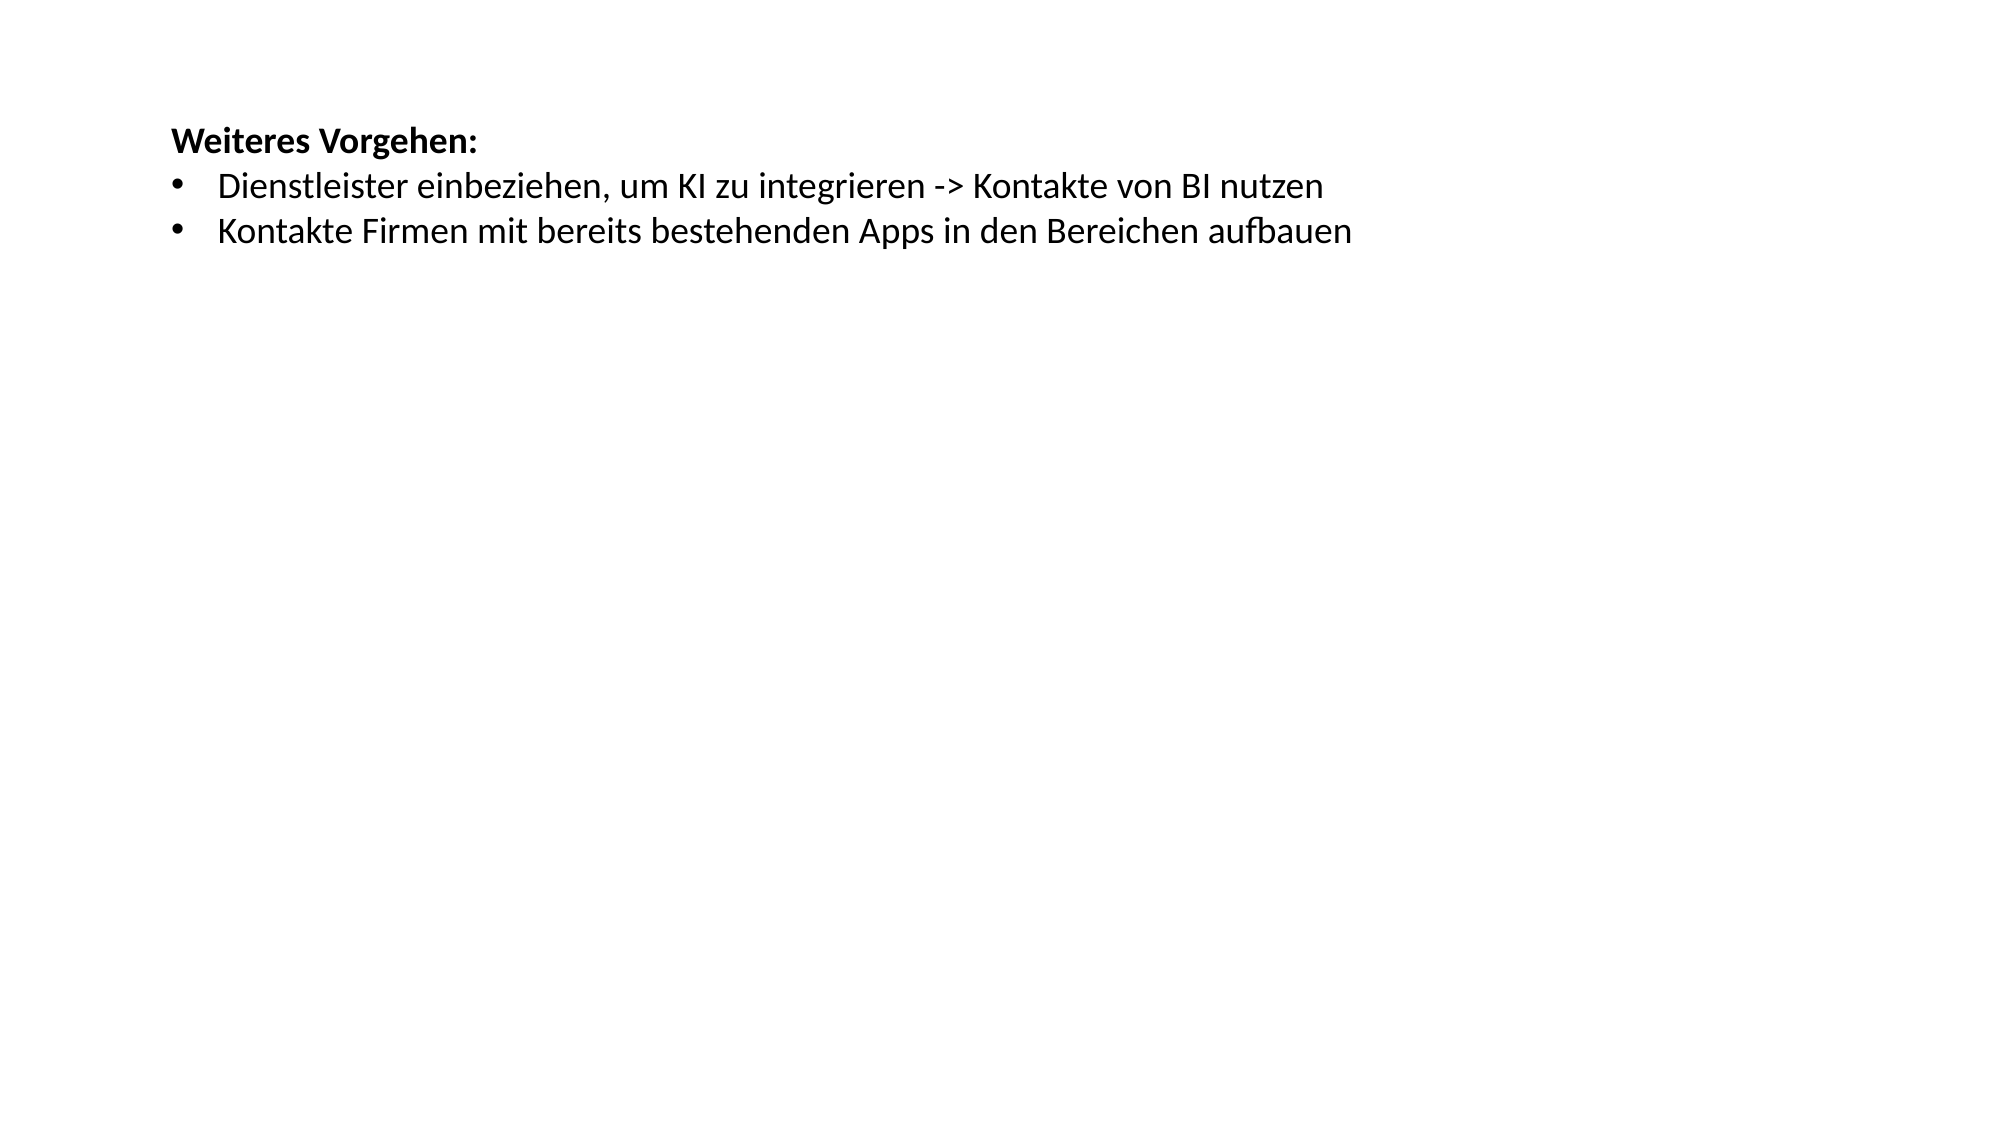

Weiteres Vorgehen:
Dienstleister einbeziehen, um KI zu integrieren -> Kontakte von BI nutzen
Kontakte Firmen mit bereits bestehenden Apps in den Bereichen aufbauen